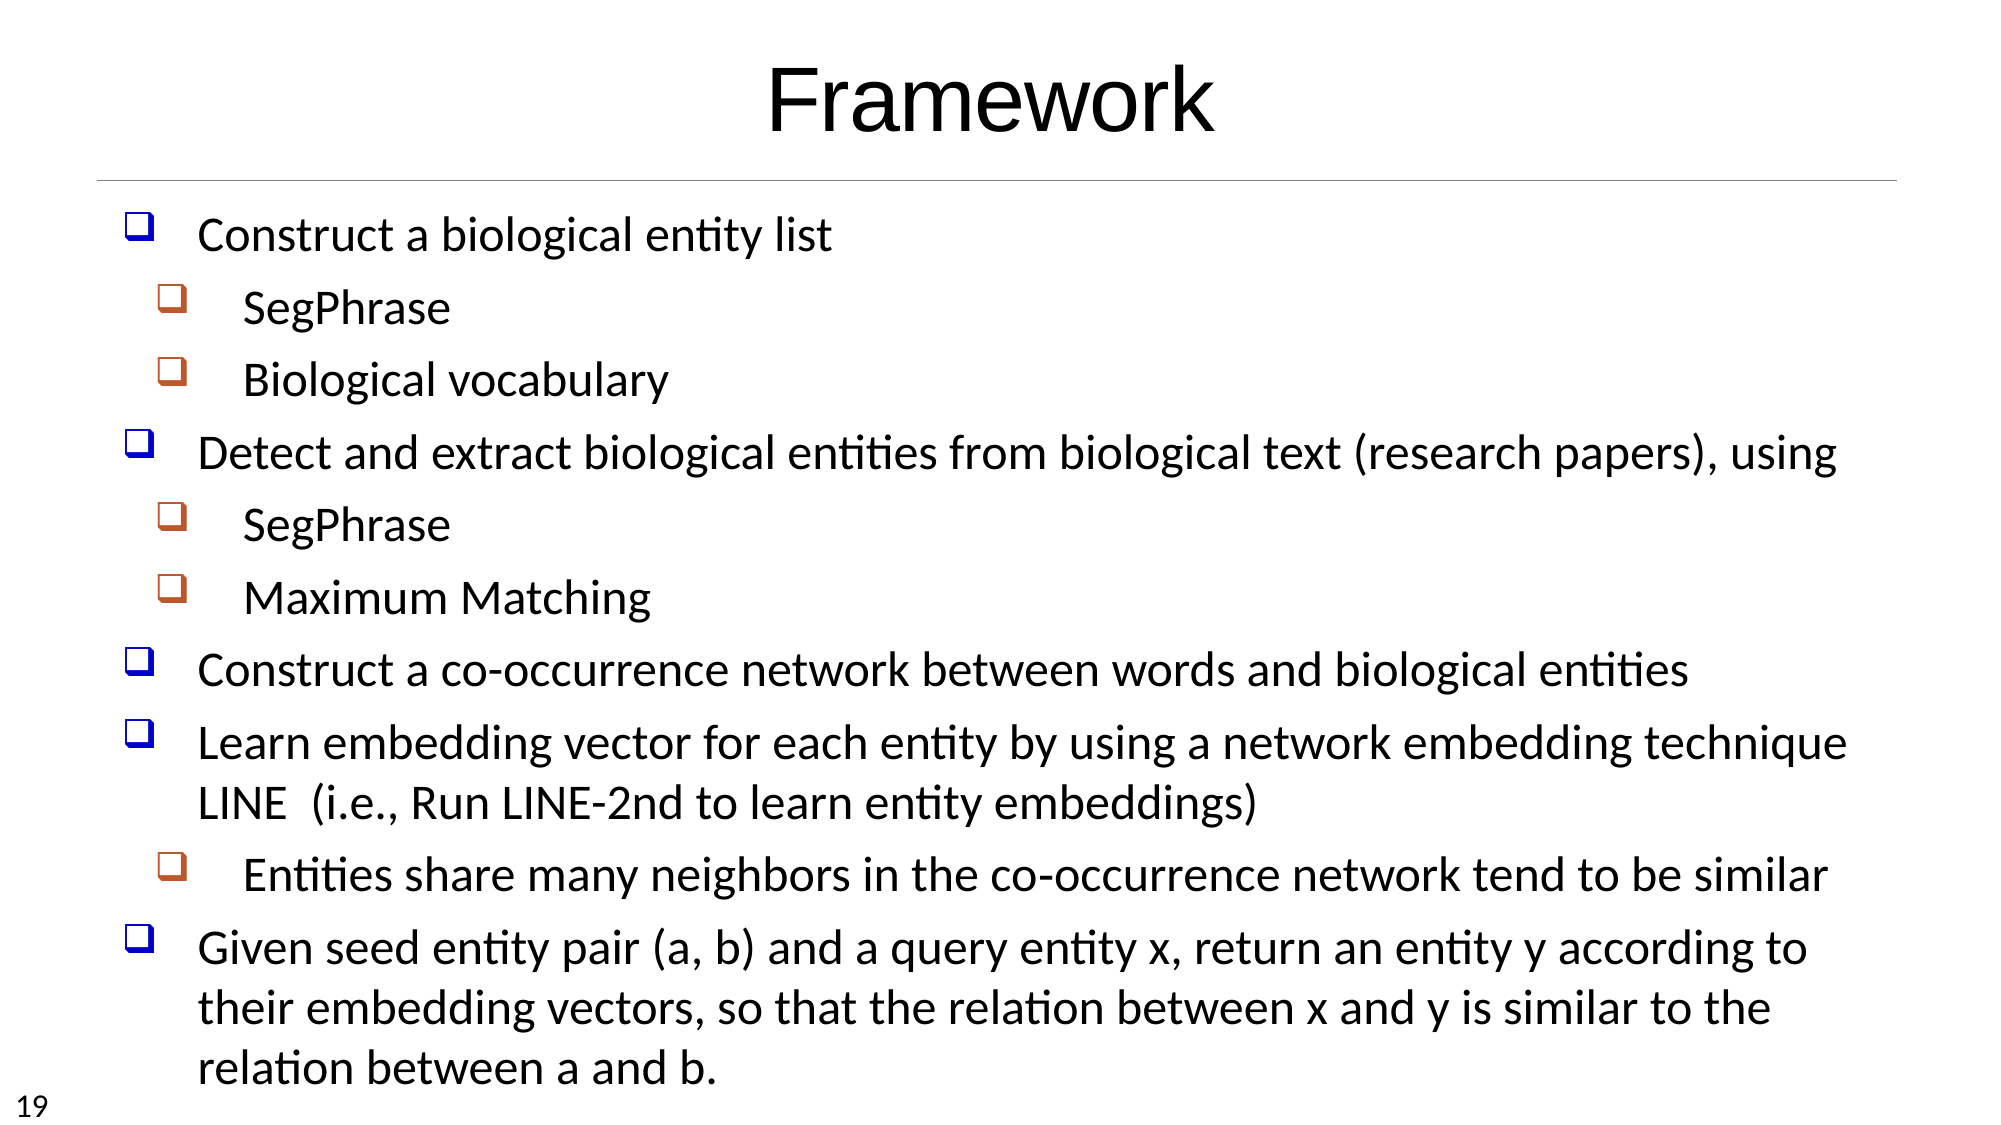

# Framework
Construct a biological entity list
SegPhrase
Biological vocabulary
Detect and extract biological entities from biological text (research papers), using
SegPhrase
Maximum Matching
Construct a co-occurrence network between words and biological entities
Learn embedding vector for each entity by using a network embedding technique LINE  (i.e., Run LINE-2nd to learn entity embeddings)
Entities share many neighbors in the co‐occurrence network tend to be similar
Given seed entity pair (a, b) and a query entity x, return an entity y according to their embedding vectors, so that the relation between x and y is similar to the relation between a and b.